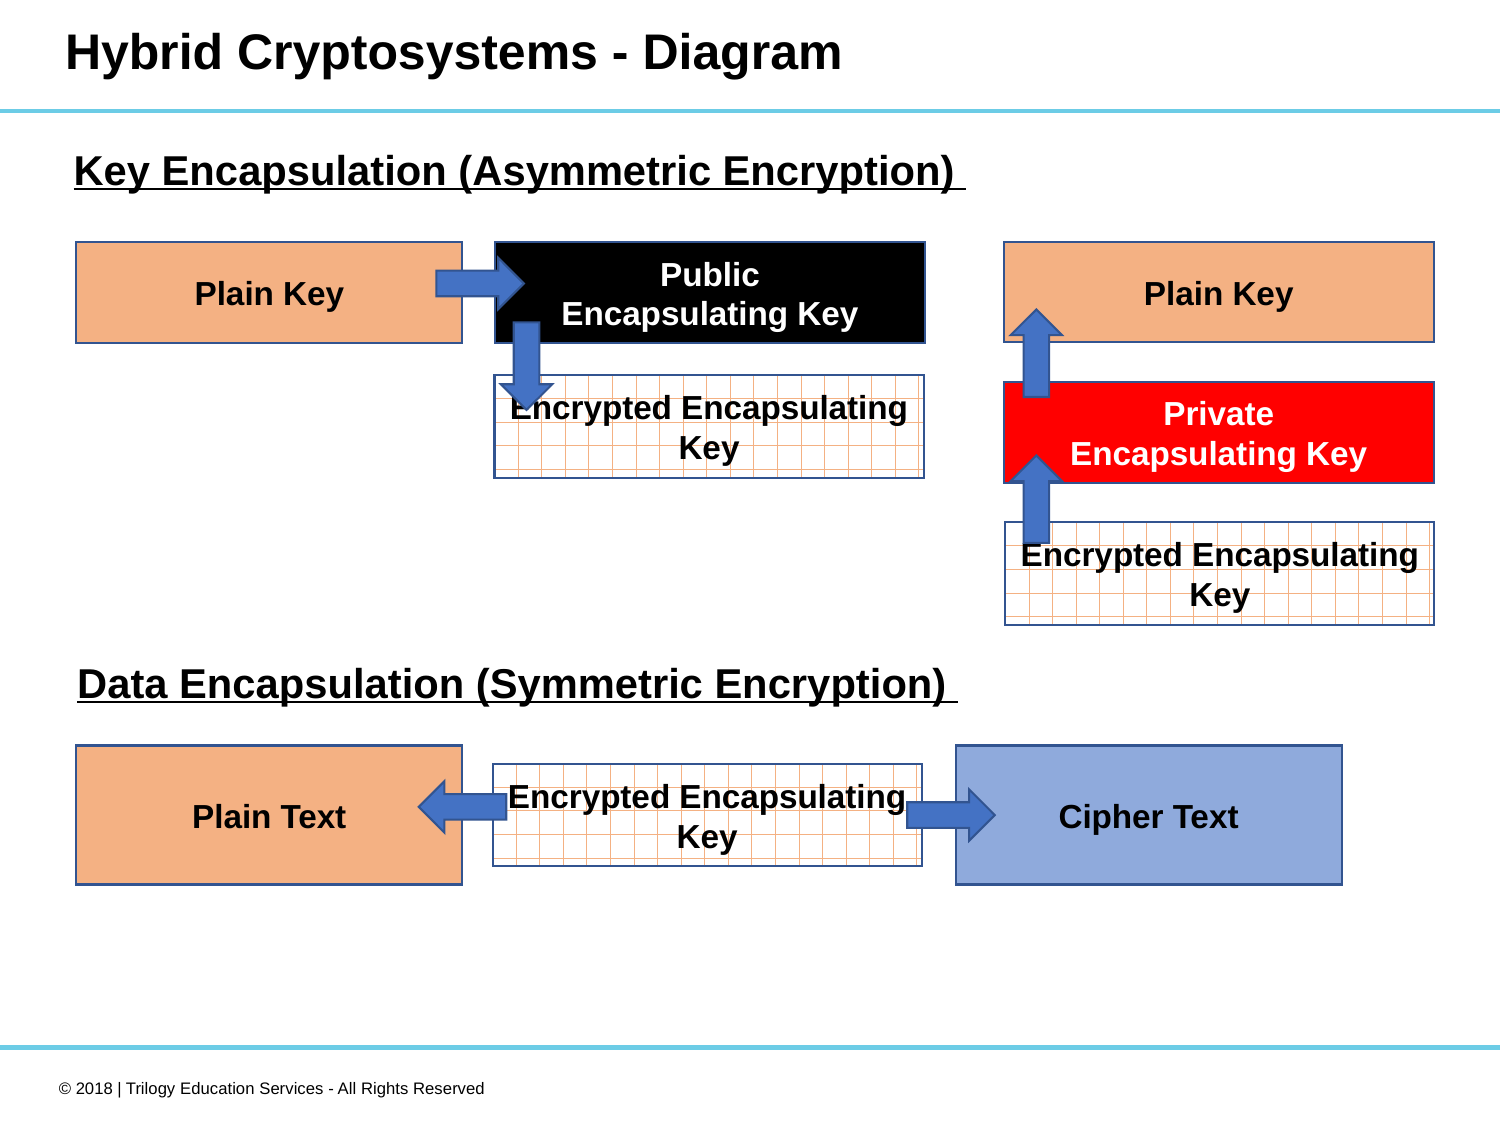

# Hybrid Cryptosystems - Diagram
Key Encapsulation (Asymmetric Encryption)
Plain Key
Plain Key
Public
Encapsulating Key

Encrypted Encapsulating Key
Private
Encapsulating Key

Encrypted Encapsulating Key
Data Encapsulation (Symmetric Encryption)
Cipher Text
Plain Text
Encrypted Encapsulating Key